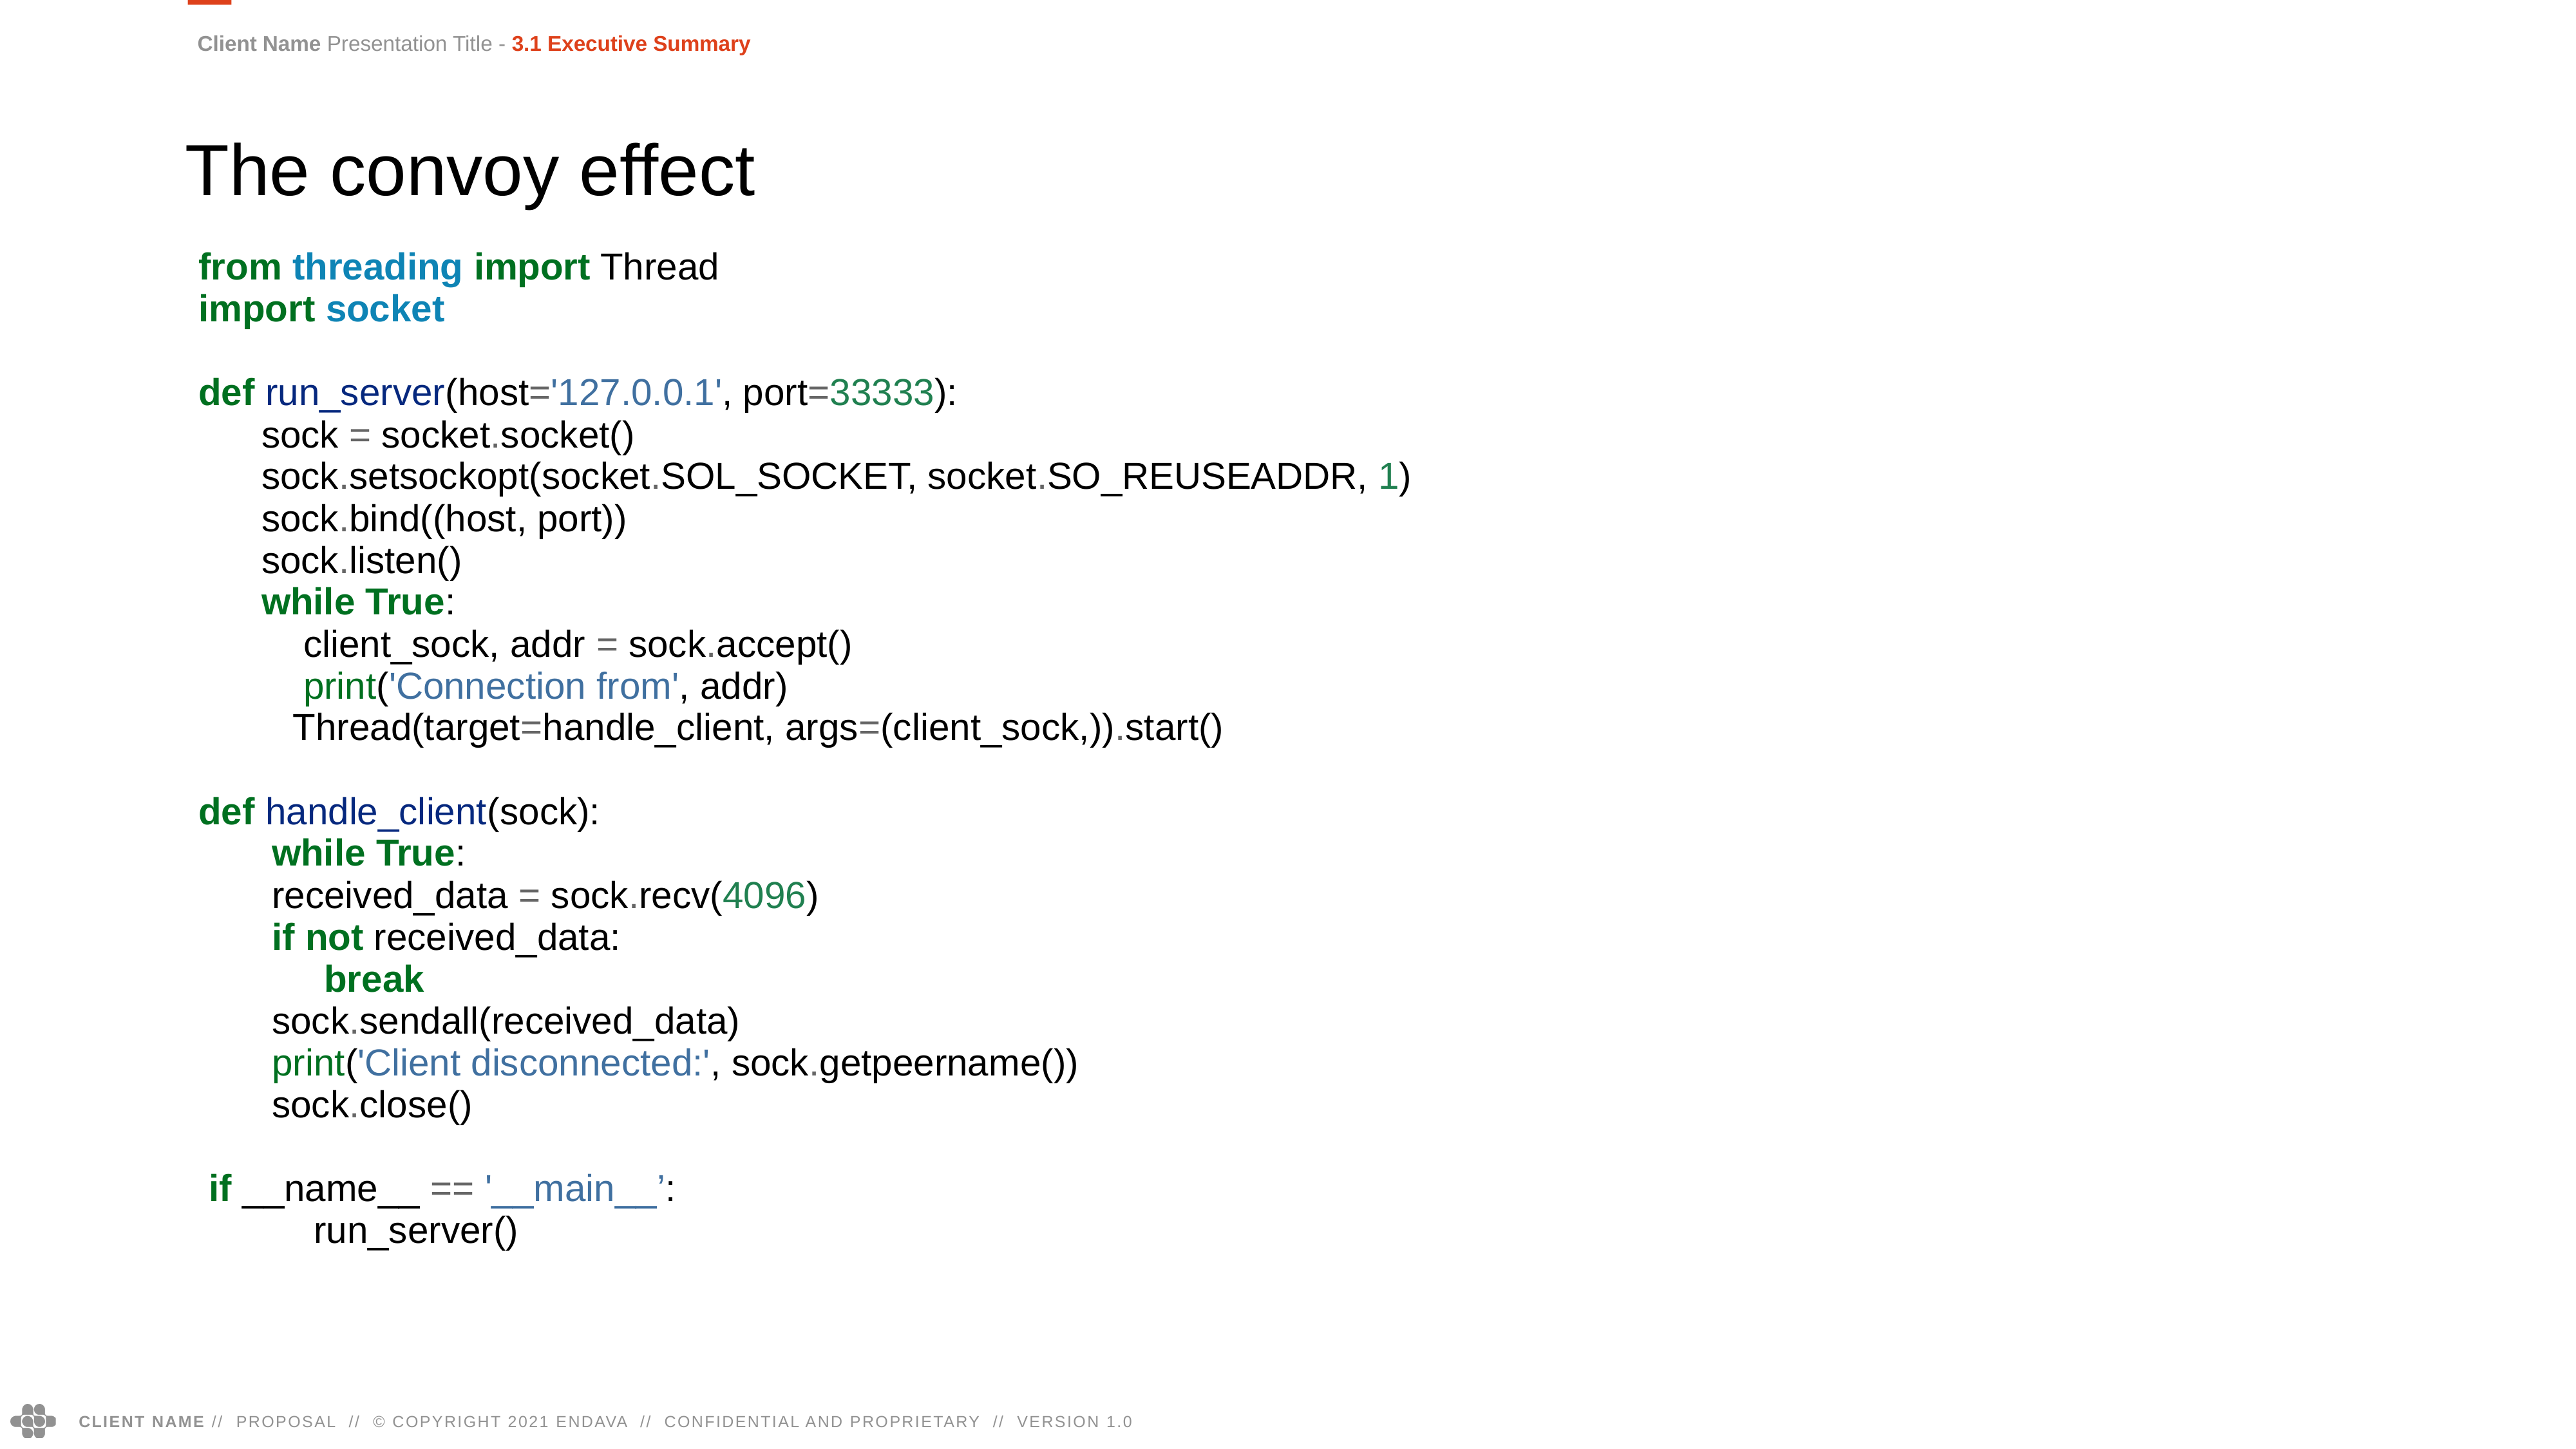

Client Name Presentation Title - 3.1 Executive Summary
The convoy effect
|  |  |
| --- | --- |
| from threading import Thread import socket def run\_server(host='127.0.0.1', port=33333): sock = socket.socket() sock.setsockopt(socket.SOL\_SOCKET, socket.SO\_REUSEADDR, 1) sock.bind((host, port)) sock.listen() while True: client\_sock, addr = sock.accept() print('Connection from', addr) Thread(target=handle\_client, args=(client\_sock,)).start() def handle\_client(sock): while True: received\_data = sock.recv(4096) if not received\_data: break sock.sendall(received\_data) print('Client disconnected:', sock.getpeername()) sock.close() if \_\_name\_\_ == '\_\_main\_\_’: run\_server() |  |